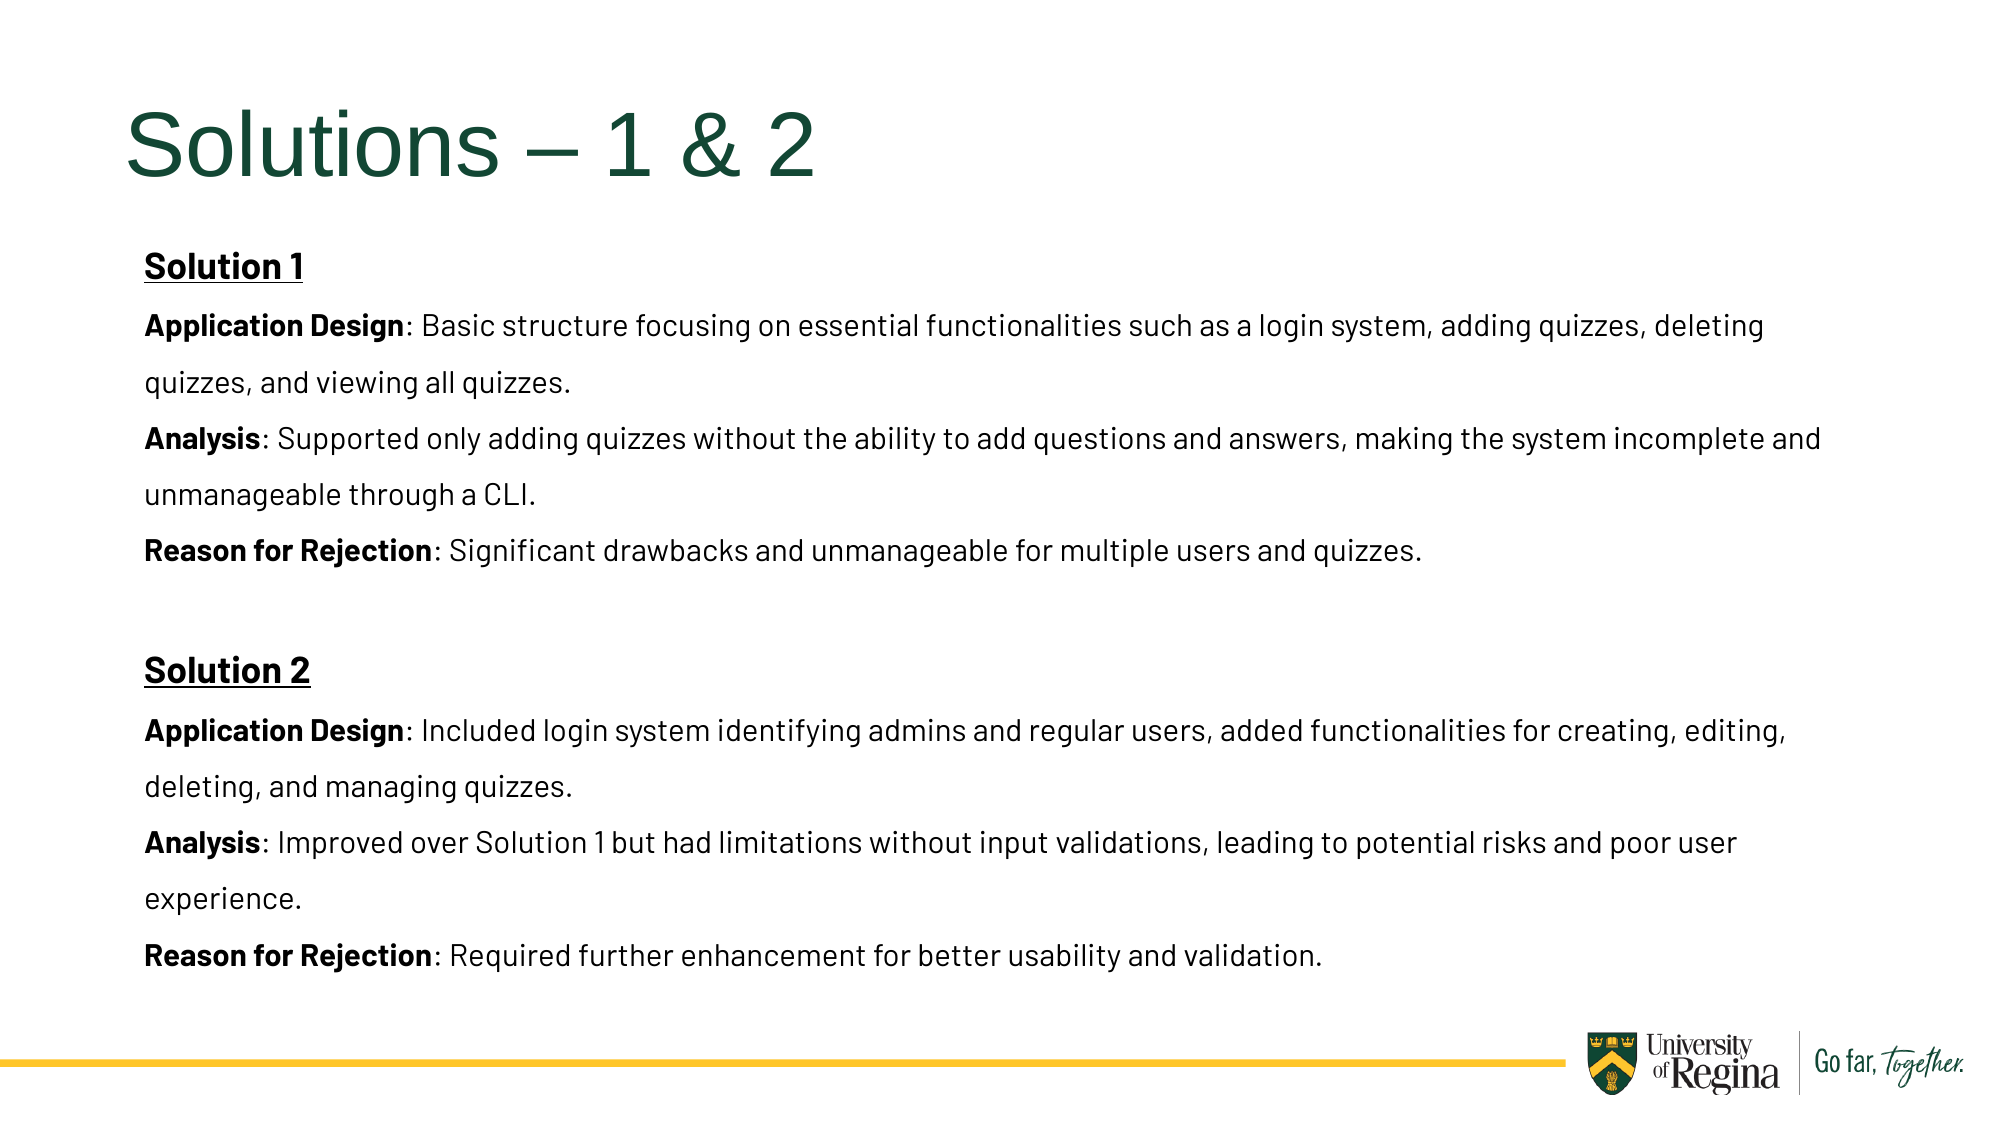

Solutions – 1 & 2
Solution 1
Application Design: Basic structure focusing on essential functionalities such as a login system, adding quizzes, deleting quizzes, and viewing all quizzes.
Analysis: Supported only adding quizzes without the ability to add questions and answers, making the system incomplete and unmanageable through a CLI.
Reason for Rejection: Significant drawbacks and unmanageable for multiple users and quizzes.

Solution 2
Application Design: Included login system identifying admins and regular users, added functionalities for creating, editing, deleting, and managing quizzes.
Analysis: Improved over Solution 1 but had limitations without input validations, leading to potential risks and poor user experience.
Reason for Rejection: Required further enhancement for better usability and validation.